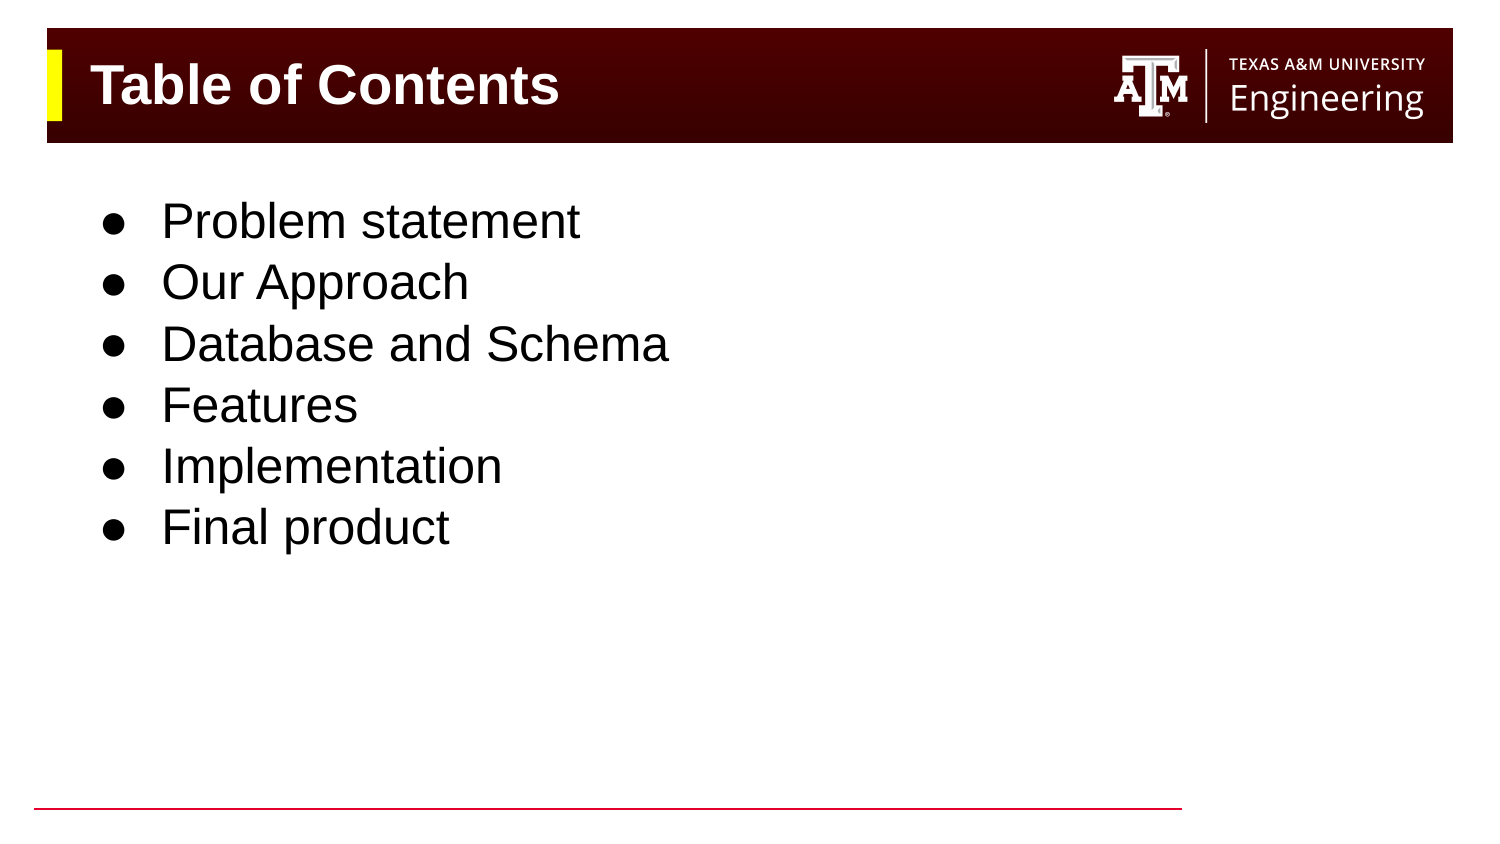

# Table of Contents
Problem statement
Our Approach
Database and Schema
Features
Implementation
Final product